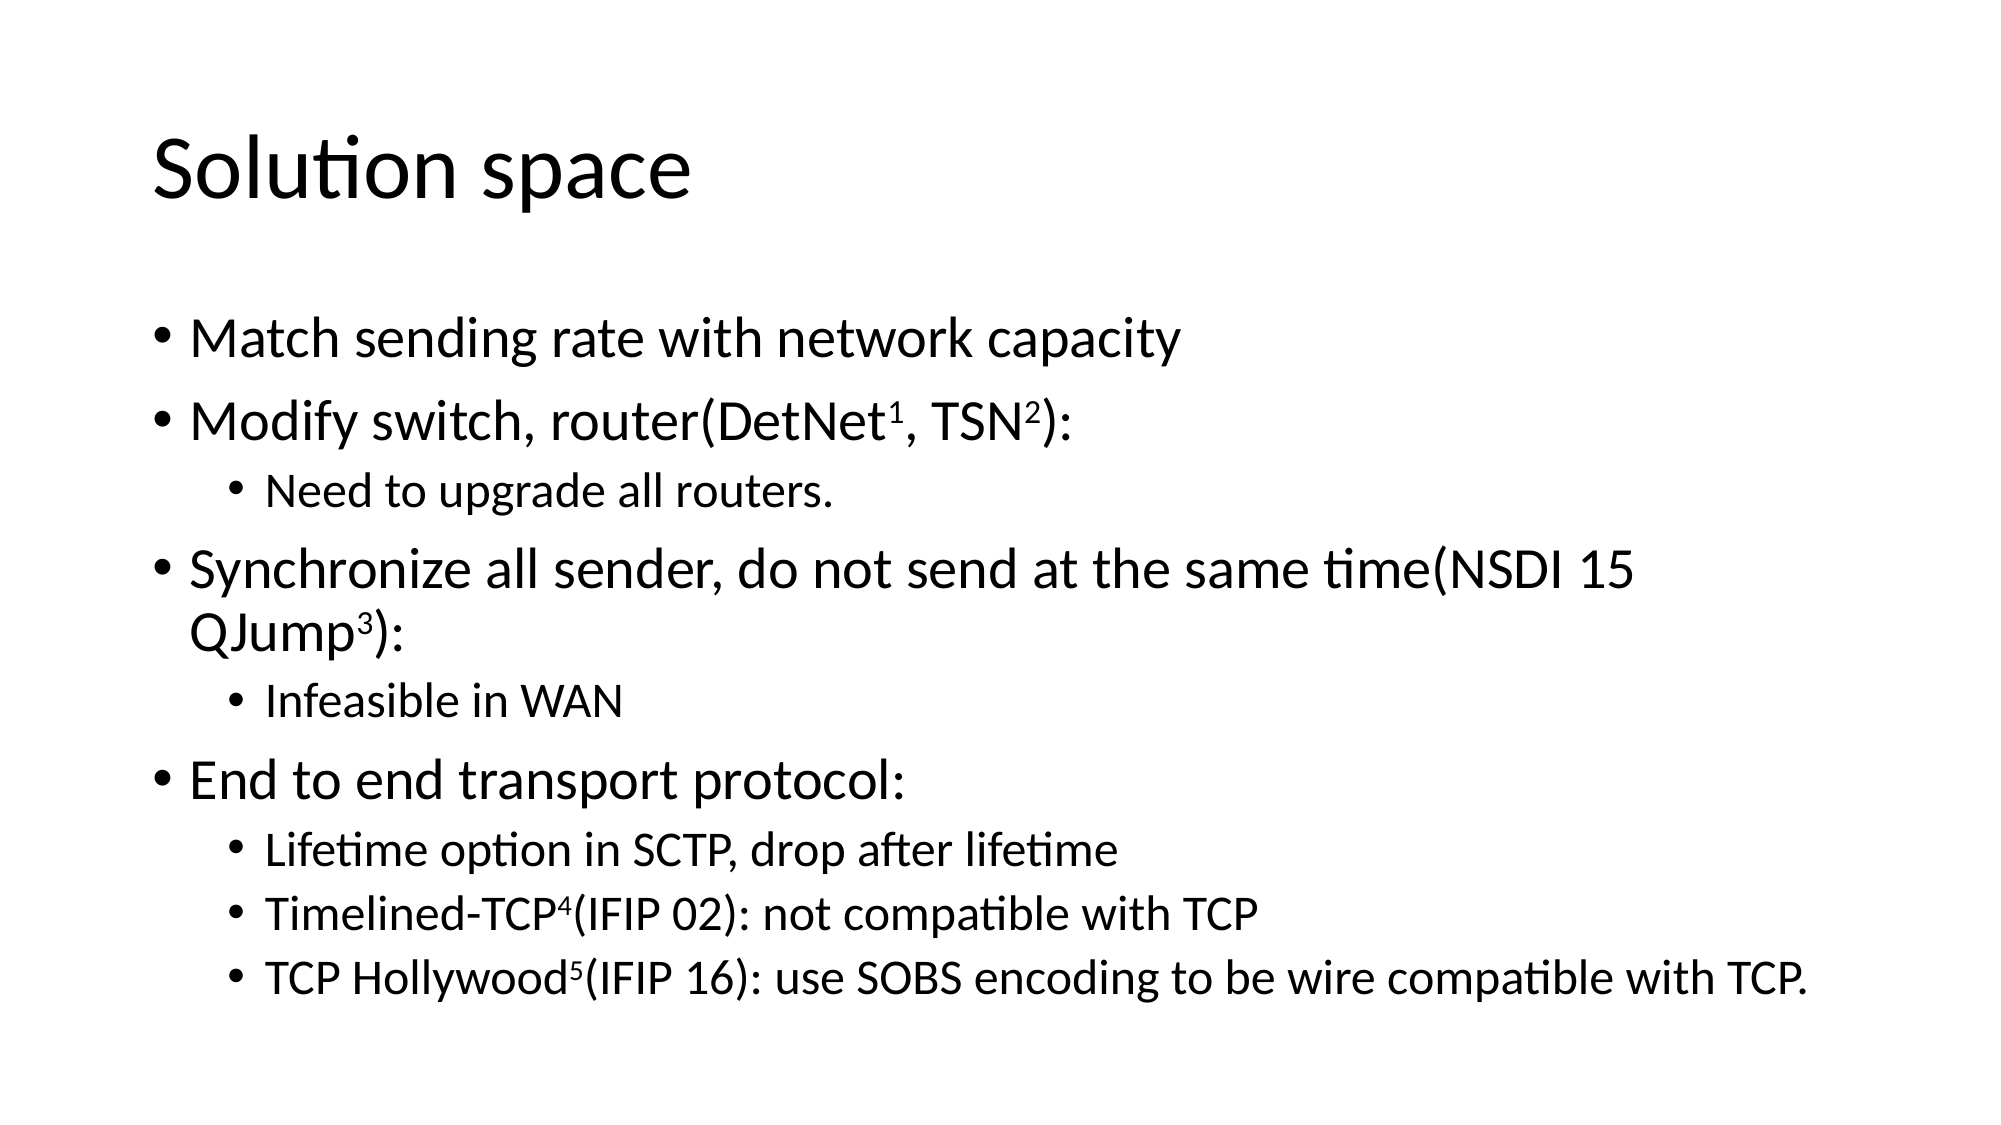

# Solution space
Match sending rate with network capacity
Modify switch, router(DetNet1, TSN2):
Need to upgrade all routers.
Synchronize all sender, do not send at the same time(NSDI 15 QJump3):
Infeasible in WAN
End to end transport protocol:
Lifetime option in SCTP, drop after lifetime
Timelined-TCP4(IFIP 02): not compatible with TCP
TCP Hollywood5(IFIP 16): use SOBS encoding to be wire compatible with TCP.